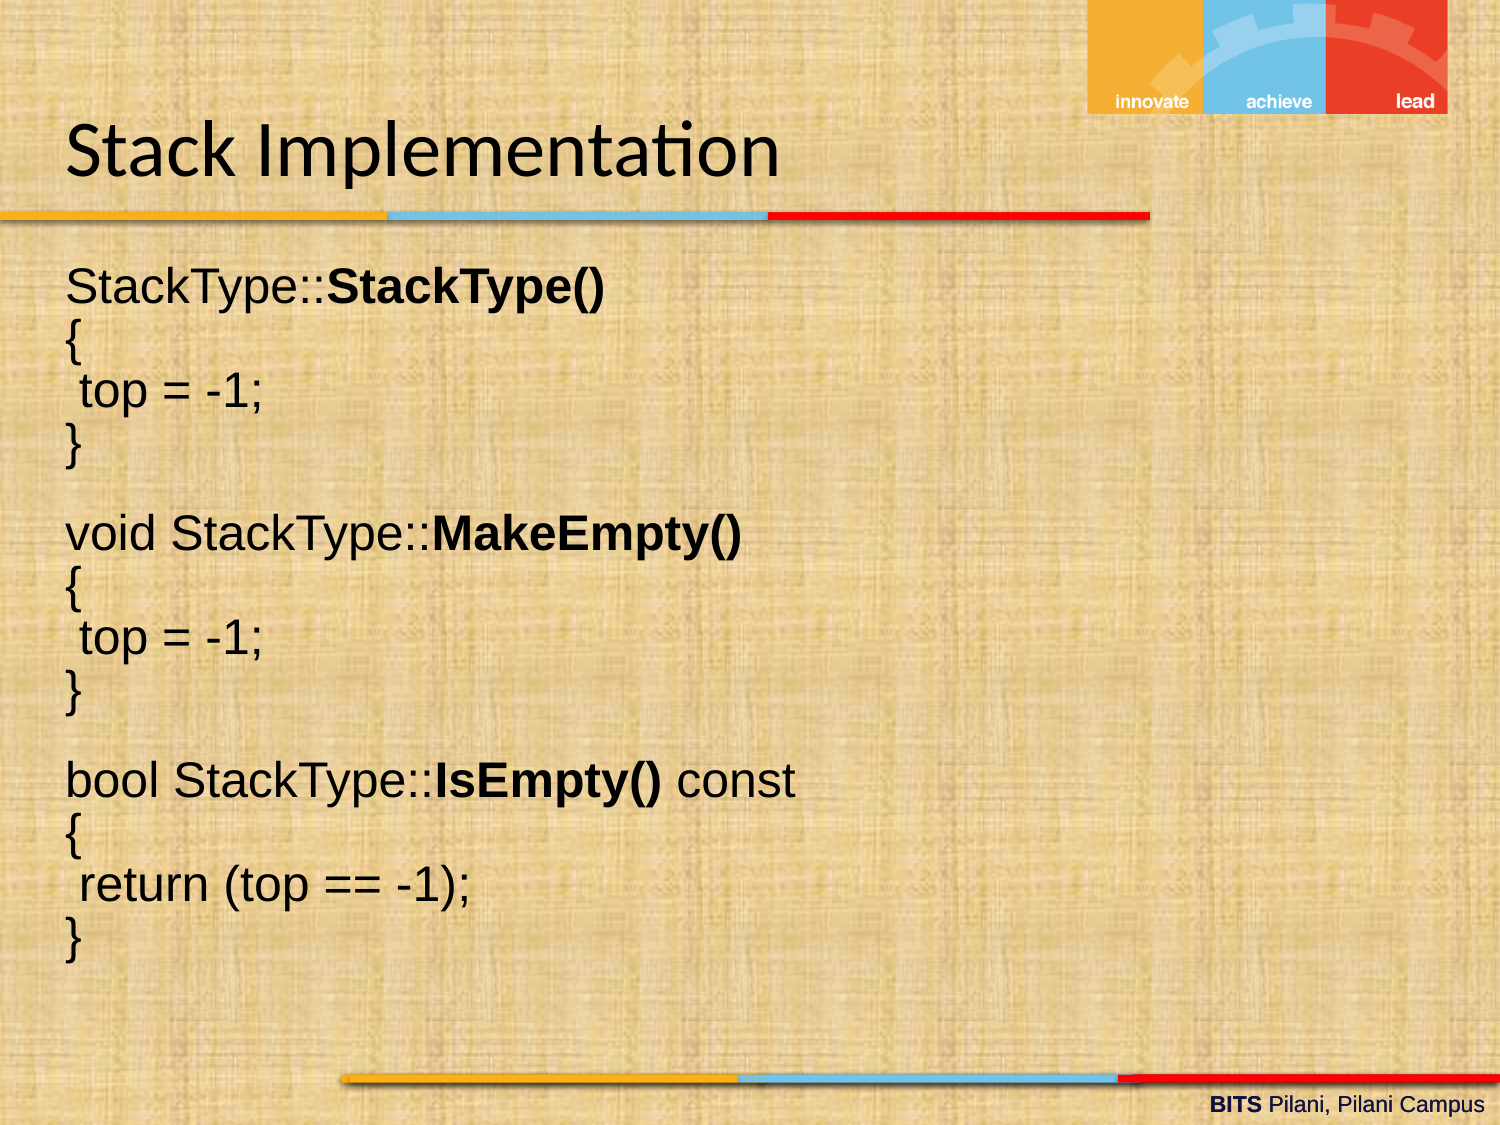

Stack Implementation
StackType::StackType()
{
 top = -1;
}

void StackType::MakeEmpty()
{
 top = -1;
}

bool StackType::IsEmpty() const
{
 return (top == -1);
}